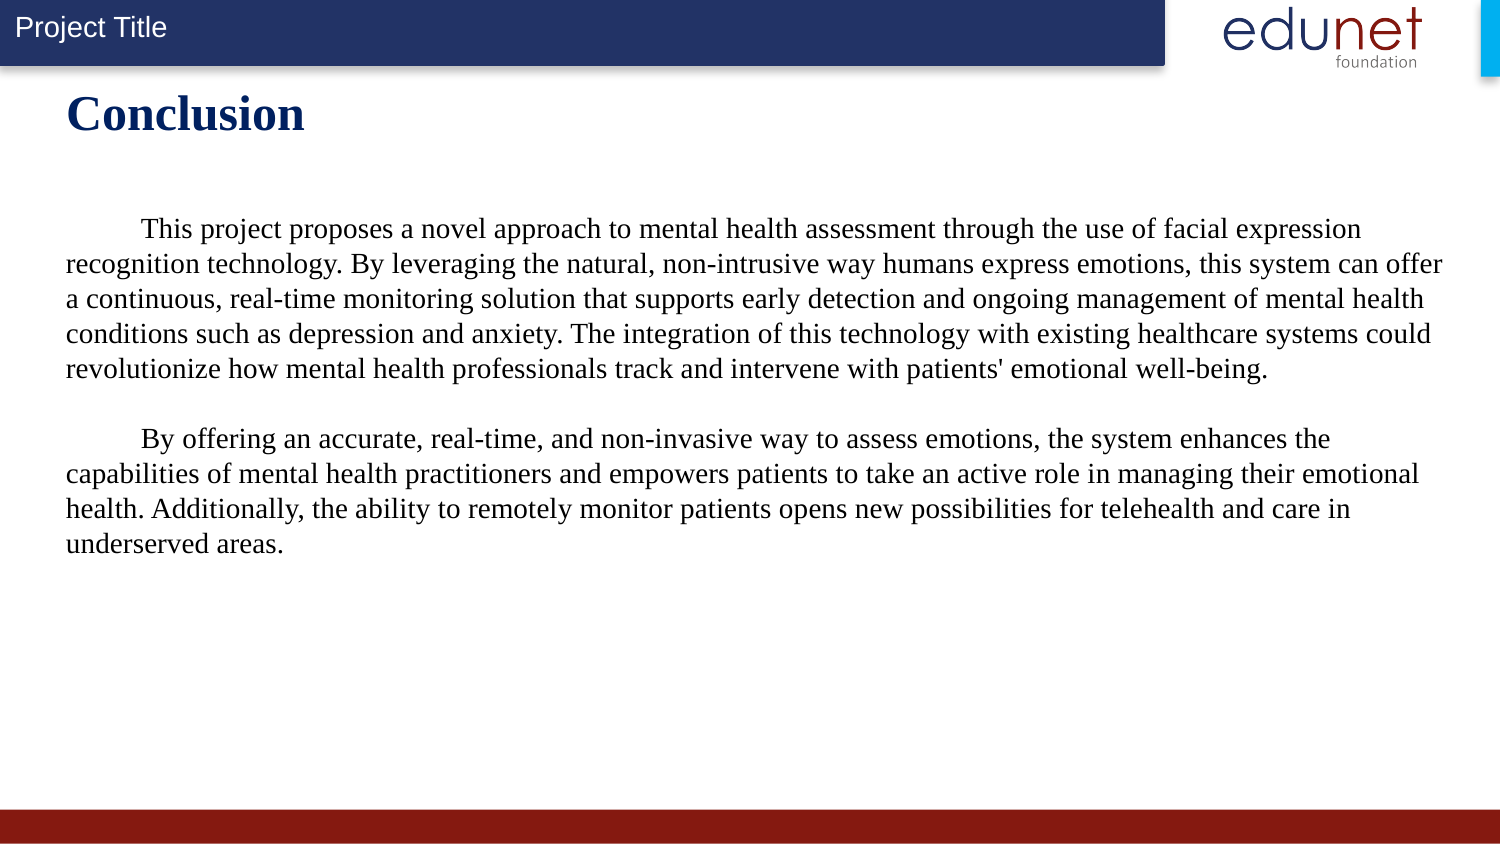

# Conclusion

This project proposes a novel approach to mental health assessment through the use of facial expression recognition technology. By leveraging the natural, non-intrusive way humans express emotions, this system can offer a continuous, real-time monitoring solution that supports early detection and ongoing management of mental health conditions such as depression and anxiety. The integration of this technology with existing healthcare systems could revolutionize how mental health professionals track and intervene with patients' emotional well-being.

By offering an accurate, real-time, and non-invasive way to assess emotions, the system enhances the capabilities of mental health practitioners and empowers patients to take an active role in managing their emotional health. Additionally, the ability to remotely monitor patients opens new possibilities for telehealth and care in underserved areas.